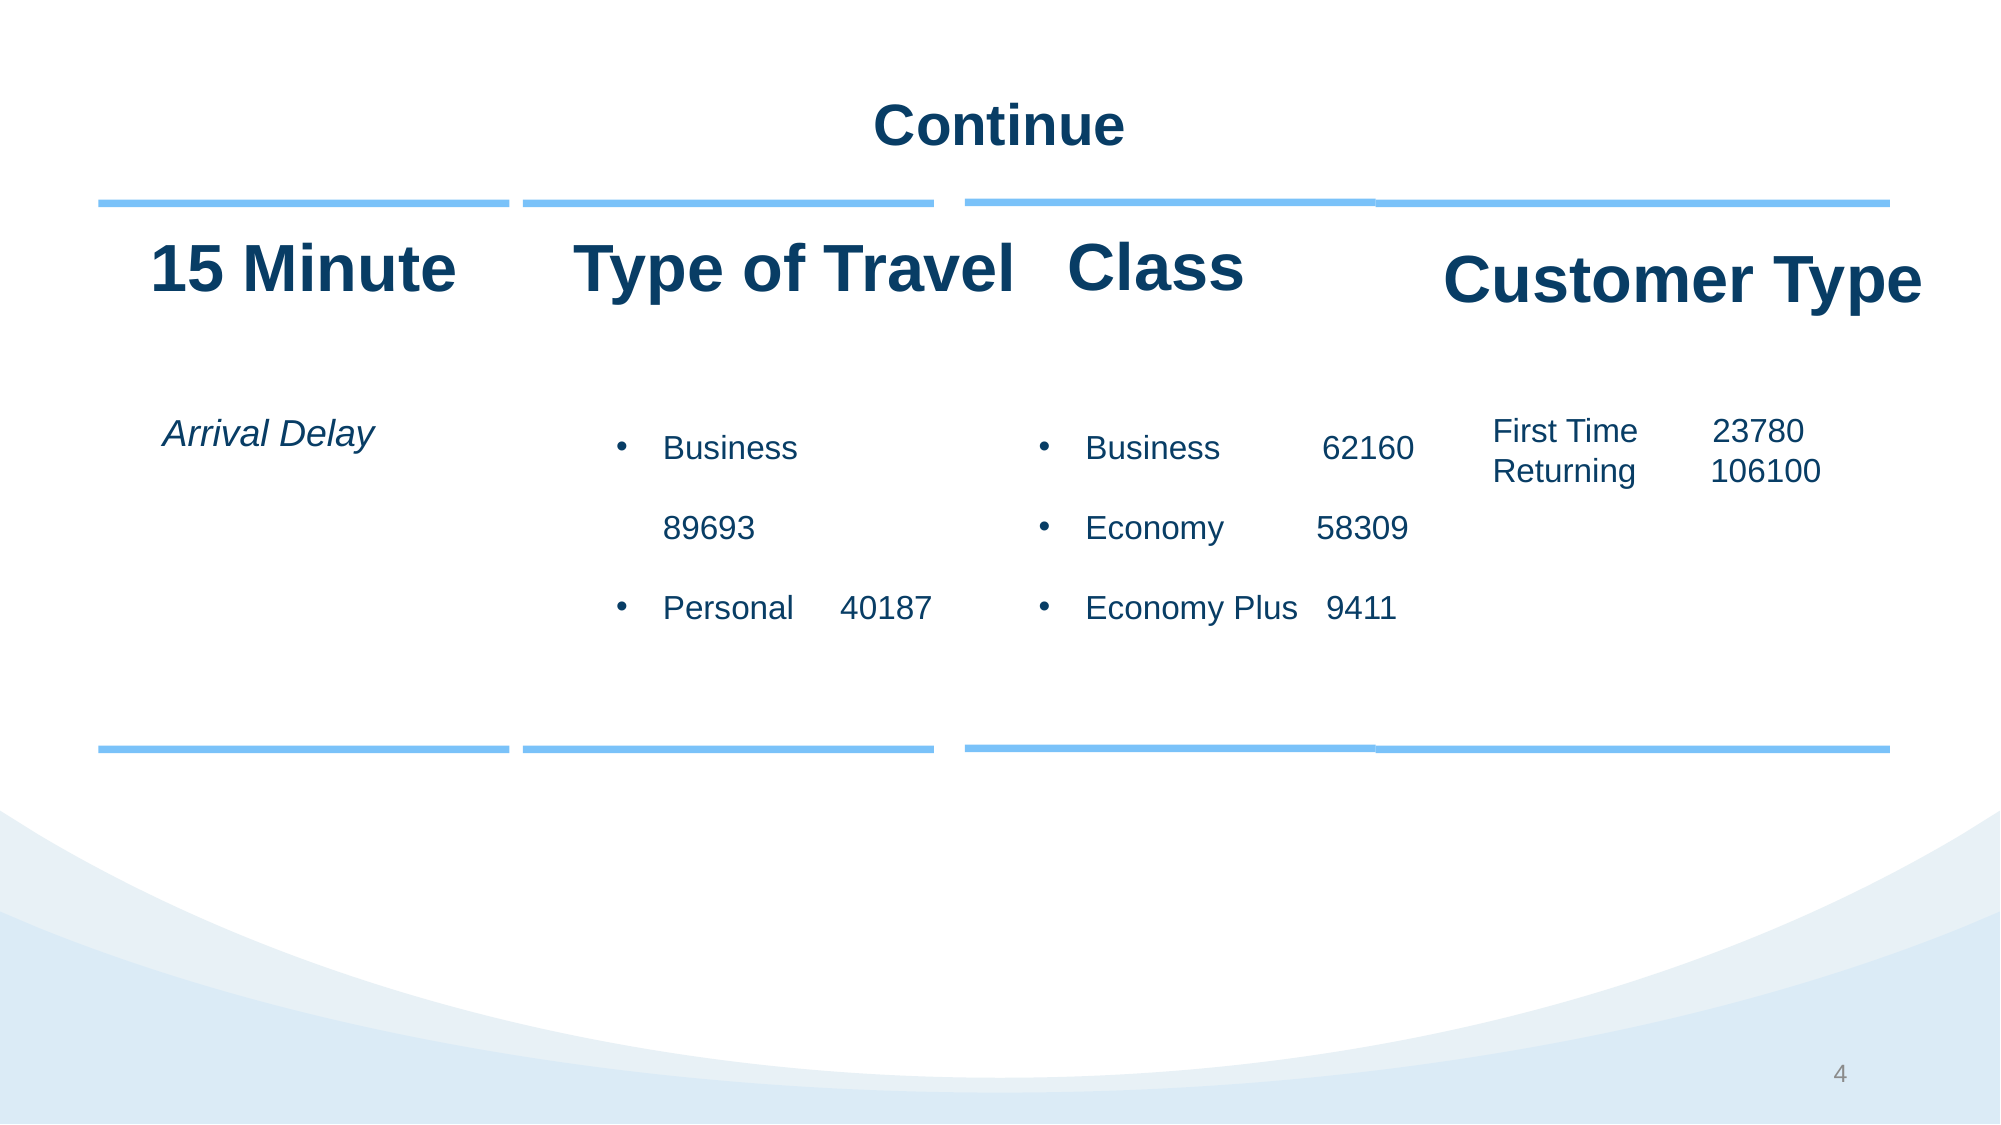

Continue

Class
Type of Travel
15 Minute
Customer Type

Business     89693
Personal     40187
Business           62160
Economy          58309
Economy Plus   9411
Arrival Delay
First Time        23780
Returning        106100

4